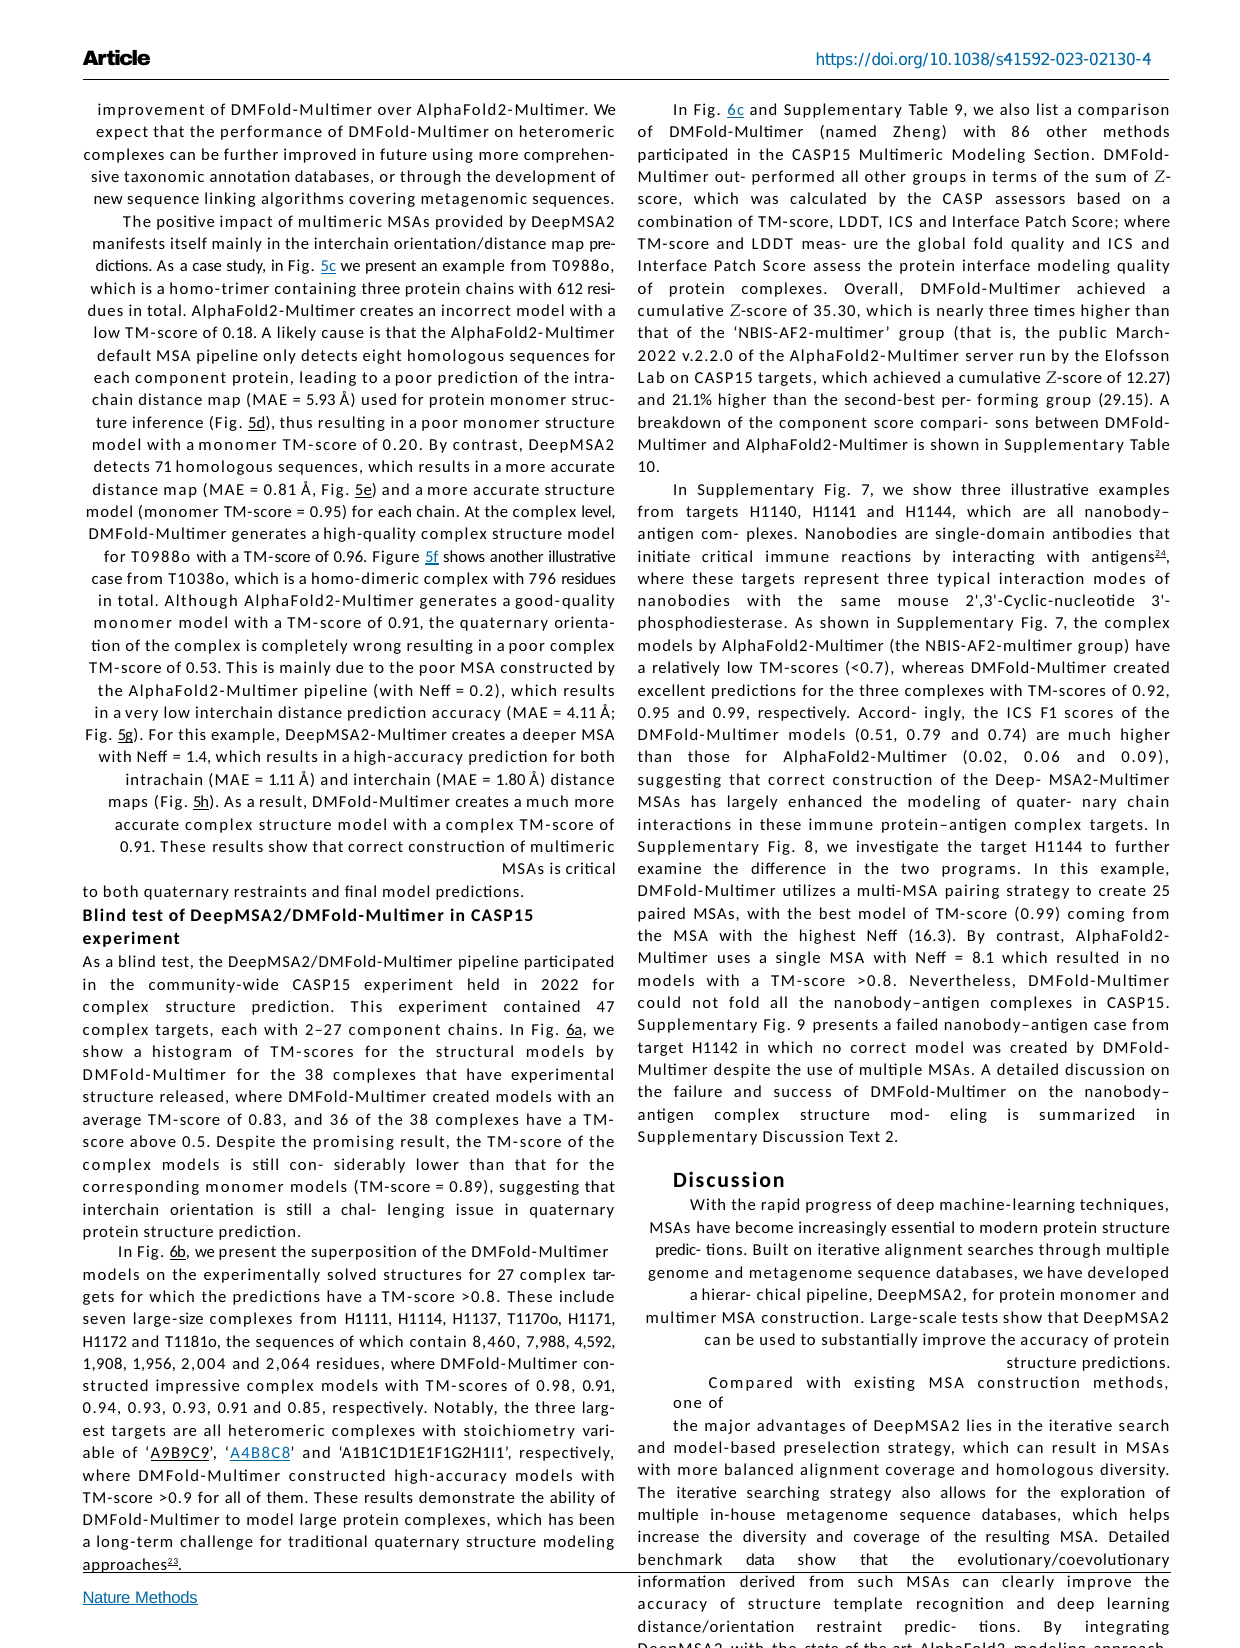

Article
https://doi.org/10.1038/s41592-023-02130-4
improvement of DMFold-Multimer over AlphaFold2-Multimer. We expect that the performance of DMFold-Multimer on heteromeric complexes can be further improved in future using more comprehen- sive taxonomic annotation databases, or through the development of new sequence linking algorithms covering metagenomic sequences. The positive impact of multimeric MSAs provided by DeepMSA2 manifests itself mainly in the interchain orientation/distance map pre- dictions. As a case study, in Fig. 5c we present an example from T0988o, which is a homo-trimer containing three protein chains with 612 resi- dues in total. AlphaFold2-Multimer creates an incorrect model with a low TM-score of 0.18. A likely cause is that the AlphaFold2-Multimer default MSA pipeline only detects eight homologous sequences for each component protein, leading to a poor prediction of the intra- chain distance map (MAE = 5.93 Å) used for protein monomer struc- ture inference (Fig. 5d), thus resulting in a poor monomer structure model with a monomer TM-score of 0.20. By contrast, DeepMSA2 detects 71 homologous sequences, which results in a more accurate distance map (MAE = 0.81 Å, Fig. 5e) and a more accurate structure model (monomer TM-score = 0.95) for each chain. At the complex level, DMFold-Multimer generates a high-quality complex structure model for T0988o with a TM-score of 0.96. Figure 5f shows another illustrative case from T1038o, which is a homo-dimeric complex with 796 residues in total. Although AlphaFold2-Multimer generates a good-quality monomer model with a TM-score of 0.91, the quaternary orienta- tion of the complex is completely wrong resulting in a poor complex TM-score of 0.53. This is mainly due to the poor MSA constructed by the AlphaFold2-Multimer pipeline (with Neff = 0.2), which results in a very low interchain distance prediction accuracy (MAE = 4.11 Å; Fig. 5g). For this example, DeepMSA2-Multimer creates a deeper MSA with Neff = 1.4, which results in a high-accuracy prediction for both intrachain (MAE = 1.11 Å) and interchain (MAE = 1.80 Å) distance maps (Fig. 5h). As a result, DMFold-Multimer creates a much more accurate complex structure model with a complex TM-score of 0.91. These results show that correct construction of multimeric MSAs is critical
to both quaternary restraints and final model predictions.
In Fig. 6c and Supplementary Table 9, we also list a comparison of DMFold-Multimer (named Zheng) with 86 other methods participated in the CASP15 Multimeric Modeling Section. DMFold-Multimer out- performed all other groups in terms of the sum of Z-score, which was calculated by the CASP assessors based on a combination of TM-score, LDDT, ICS and Interface Patch Score; where TM-score and LDDT meas- ure the global fold quality and ICS and Interface Patch Score assess the protein interface modeling quality of protein complexes. Overall, DMFold-Multimer achieved a cumulative Z-score of 35.30, which is nearly three times higher than that of the ‘NBIS-AF2-multimer’ group (that is, the public March-2022 v.2.2.0 of the AlphaFold2-Multimer server run by the Elofsson Lab on CASP15 targets, which achieved a cumulative Z-score of 12.27) and 21.1% higher than the second-best per- forming group (29.15). A breakdown of the component score compari- sons between DMFold-Multimer and AlphaFold2-Multimer is shown in Supplementary Table 10.
In Supplementary Fig. 7, we show three illustrative examples from targets H1140, H1141 and H1144, which are all nanobody–antigen com- plexes. Nanobodies are single-domain antibodies that initiate critical immune reactions by interacting with antigens24, where these targets represent three typical interaction modes of nanobodies with the same mouse 2',3'-Cyclic-nucleotide 3'-phosphodiesterase. As shown in Supplementary Fig. 7, the complex models by AlphaFold2-Multimer (the NBIS-AF2-multimer group) have a relatively low TM-scores (<0.7), whereas DMFold-Multimer created excellent predictions for the three complexes with TM-scores of 0.92, 0.95 and 0.99, respectively. Accord- ingly, the ICS F1 scores of the DMFold-Multimer models (0.51, 0.79 and 0.74) are much higher than those for AlphaFold2-Multimer (0.02, 0.06 and 0.09), suggesting that correct construction of the Deep- MSA2-Multimer MSAs has largely enhanced the modeling of quater- nary chain interactions in these immune protein–antigen complex targets. In Supplementary Fig. 8, we investigate the target H1144 to further examine the difference in the two programs. In this example, DMFold-Multimer utilizes a multi-MSA pairing strategy to create 25 paired MSAs, with the best model of TM-score (0.99) coming from the MSA with the highest Neff (16.3). By contrast, AlphaFold2-Multimer uses a single MSA with Neff = 8.1 which resulted in no models with a TM-score >0.8. Nevertheless, DMFold-Multimer could not fold all the nanobody–antigen complexes in CASP15. Supplementary Fig. 9 presents a failed nanobody–antigen case from target H1142 in which no correct model was created by DMFold-Multimer despite the use of multiple MSAs. A detailed discussion on the failure and success of DMFold-Multimer on the nanobody–antigen complex structure mod- eling is summarized in Supplementary Discussion Text 2.
Discussion
With the rapid progress of deep machine-learning techniques, MSAs have become increasingly essential to modern protein structure predic- tions. Built on iterative alignment searches through multiple genome and metagenome sequence databases, we have developed a hierar- chical pipeline, DeepMSA2, for protein monomer and multimer MSA construction. Large-scale tests show that DeepMSA2 can be used to substantially improve the accuracy of protein structure predictions.
Compared with existing MSA construction methods, one of
the major advantages of DeepMSA2 lies in the iterative search and model-based preselection strategy, which can result in MSAs with more balanced alignment coverage and homologous diversity. The iterative searching strategy also allows for the exploration of multiple in-house metagenome sequence databases, which helps increase the diversity and coverage of the resulting MSA. Detailed benchmark data show that the evolutionary/coevolutionary information derived from such MSAs can clearly improve the accuracy of structure template recognition and deep learning distance/orientation restraint predic- tions. By integrating DeepMSA2 with the state-of-the-art AlphaFold2 modeling approach, DMFold can improve the TM-score of AlphaFold2
Blind test of DeepMSA2/DMFold-Multimer in CASP15 experiment
As a blind test, the DeepMSA2/DMFold-Multimer pipeline participated in the community-wide CASP15 experiment held in 2022 for complex structure prediction. This experiment contained 47 complex targets, each with 2–27 component chains. In Fig. 6a, we show a histogram of TM-scores for the structural models by DMFold-Multimer for the 38 complexes that have experimental structure released, where DMFold-Multimer created models with an average TM-score of 0.83, and 36 of the 38 complexes have a TM-score above 0.5. Despite the promising result, the TM-score of the complex models is still con- siderably lower than that for the corresponding monomer models (TM-score = 0.89), suggesting that interchain orientation is still a chal- lenging issue in quaternary protein structure prediction.
In Fig. 6b, we present the superposition of the DMFold-Multimer
models on the experimentally solved structures for 27 complex tar- gets for which the predictions have a TM-score >0.8. These include seven large-size complexes from H1111, H1114, H1137, T1170o, H1171, H1172 and T1181o, the sequences of which contain 8,460, 7,988, 4,592, 1,908, 1,956, 2,004 and 2,064 residues, where DMFold-Multimer con- structed impressive complex models with TM-scores of 0.98, 0.91, 0.94, 0.93, 0.93, 0.91 and 0.85, respectively. Notably, the three larg- est targets are all heteromeric complexes with stoichiometry vari- able of ‘A9B9C9’, ‘A4B8C8’ and ‘A1B1C1D1E1F1G2H1I1’, respectively, where DMFold-Multimer constructed high-accuracy models with TM-score >0.9 for all of them. These results demonstrate the ability of DMFold-Multimer to model large protein complexes, which has been a long-term challenge for traditional quaternary structure modeling approaches23.
Nature Methods